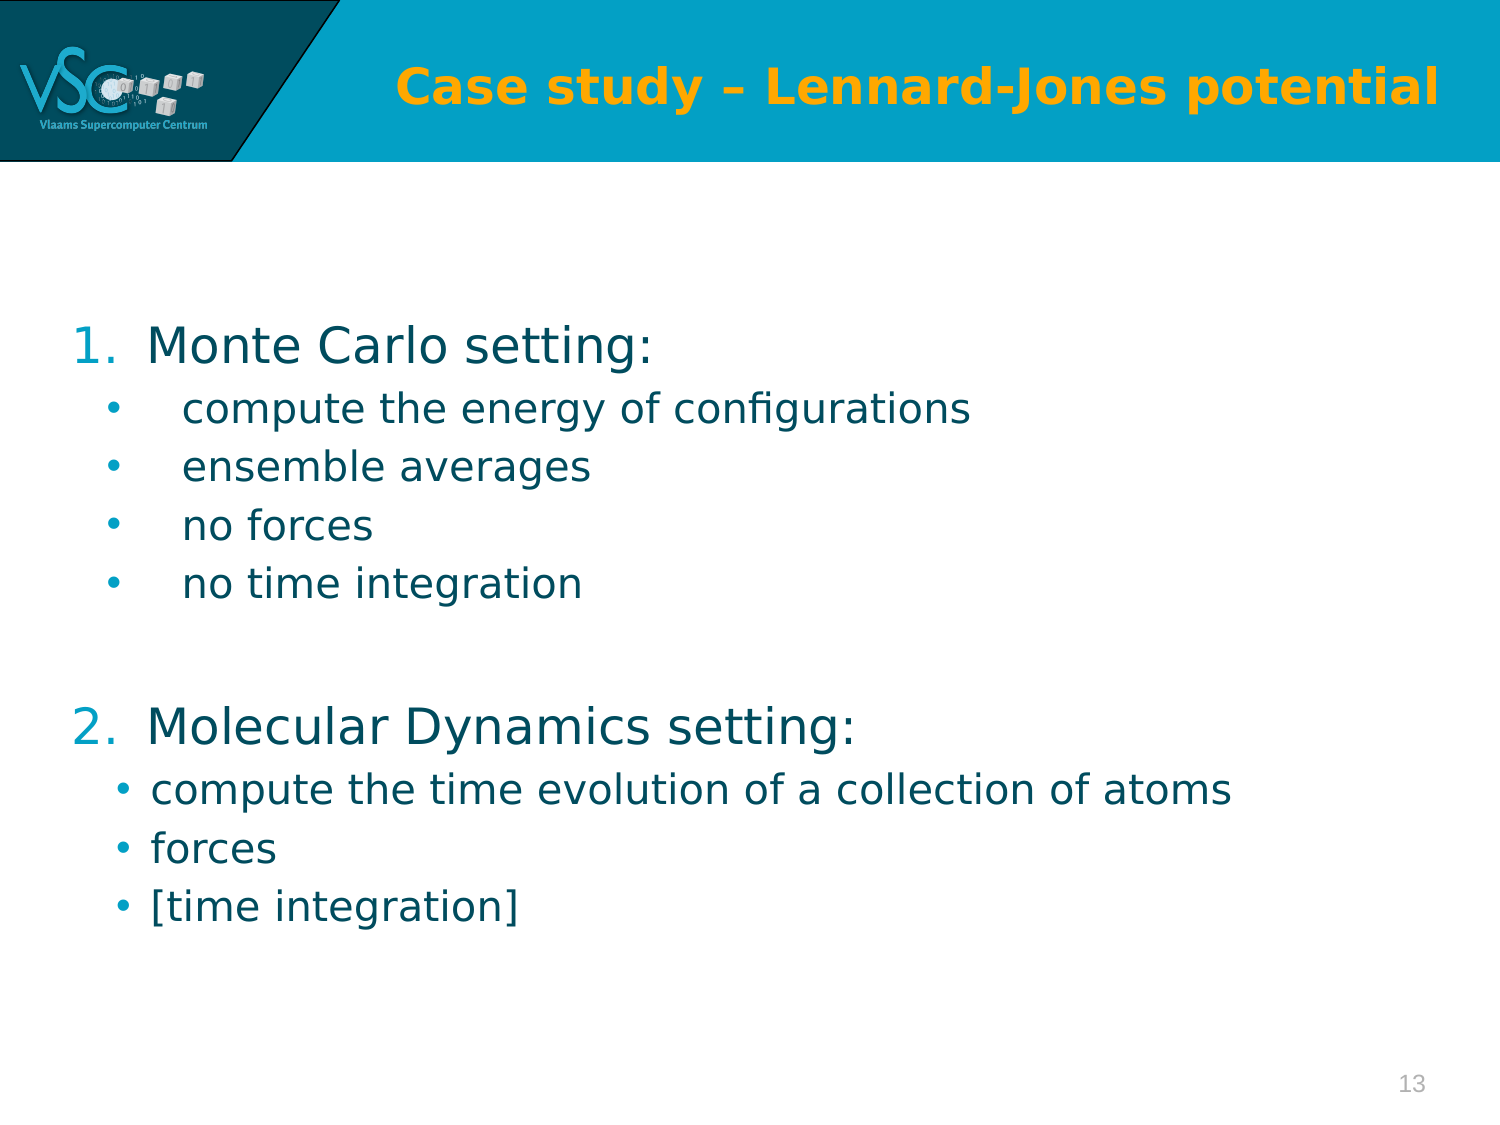

# Case study – Lennard-Jones potential
Monte Carlo setting:
compute the energy of configurations
ensemble averages
no forces
no time integration

Molecular Dynamics setting:
compute the time evolution of a collection of atoms
forces
[time integration]
13